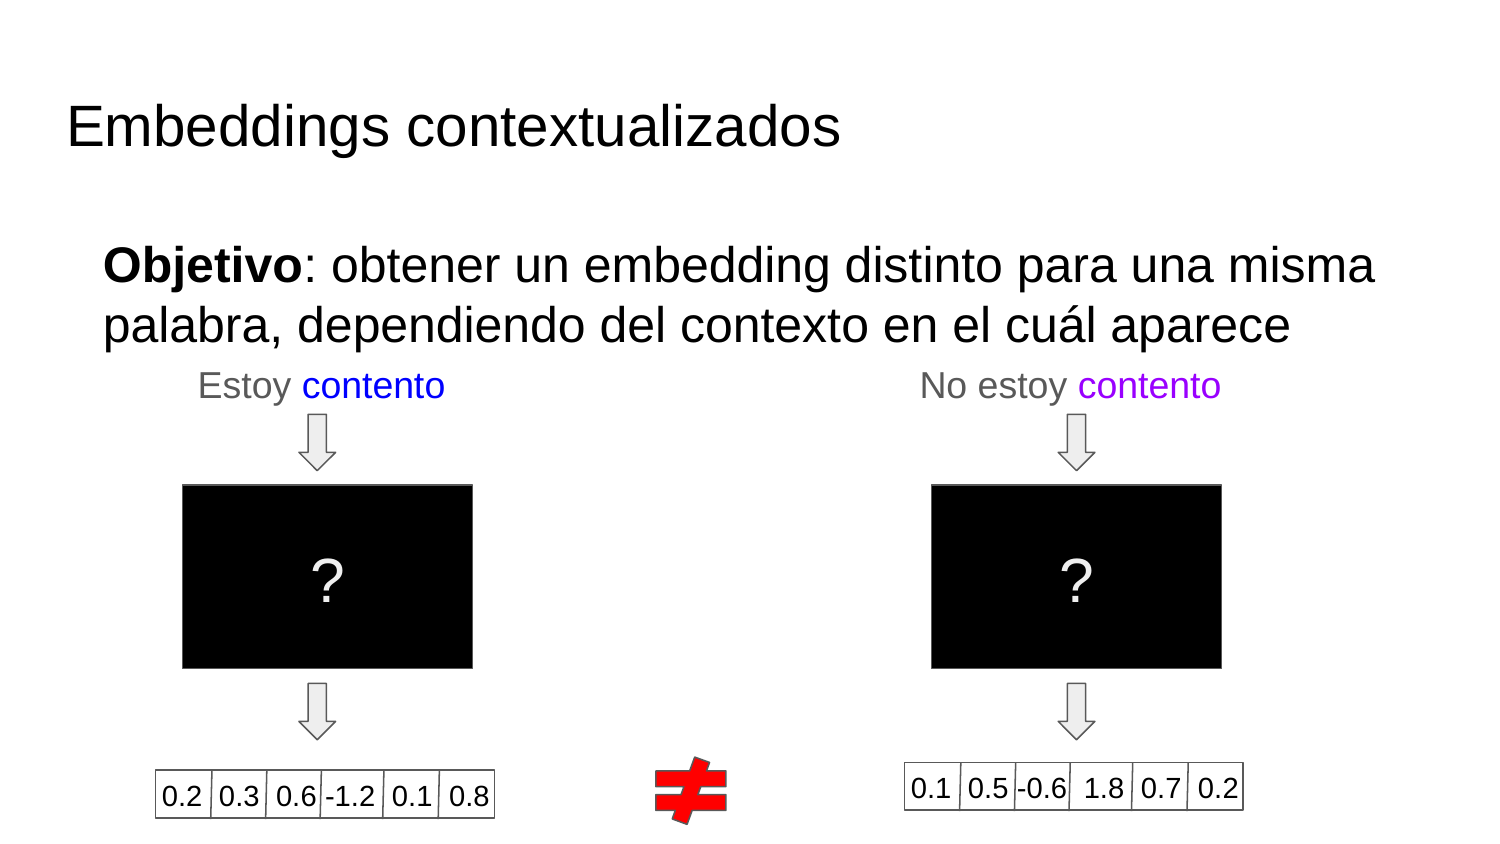

# Embeddings contextualizados
Objetivo: obtener un embedding distinto para una misma palabra, dependiendo del contexto en el cuál aparece
Estoy contento
No estoy contento

?
?

0.1  0.5 -0.6  1.8  0.7  0.2

0.2  0.3  0.6 -1.2  0.1  0.8